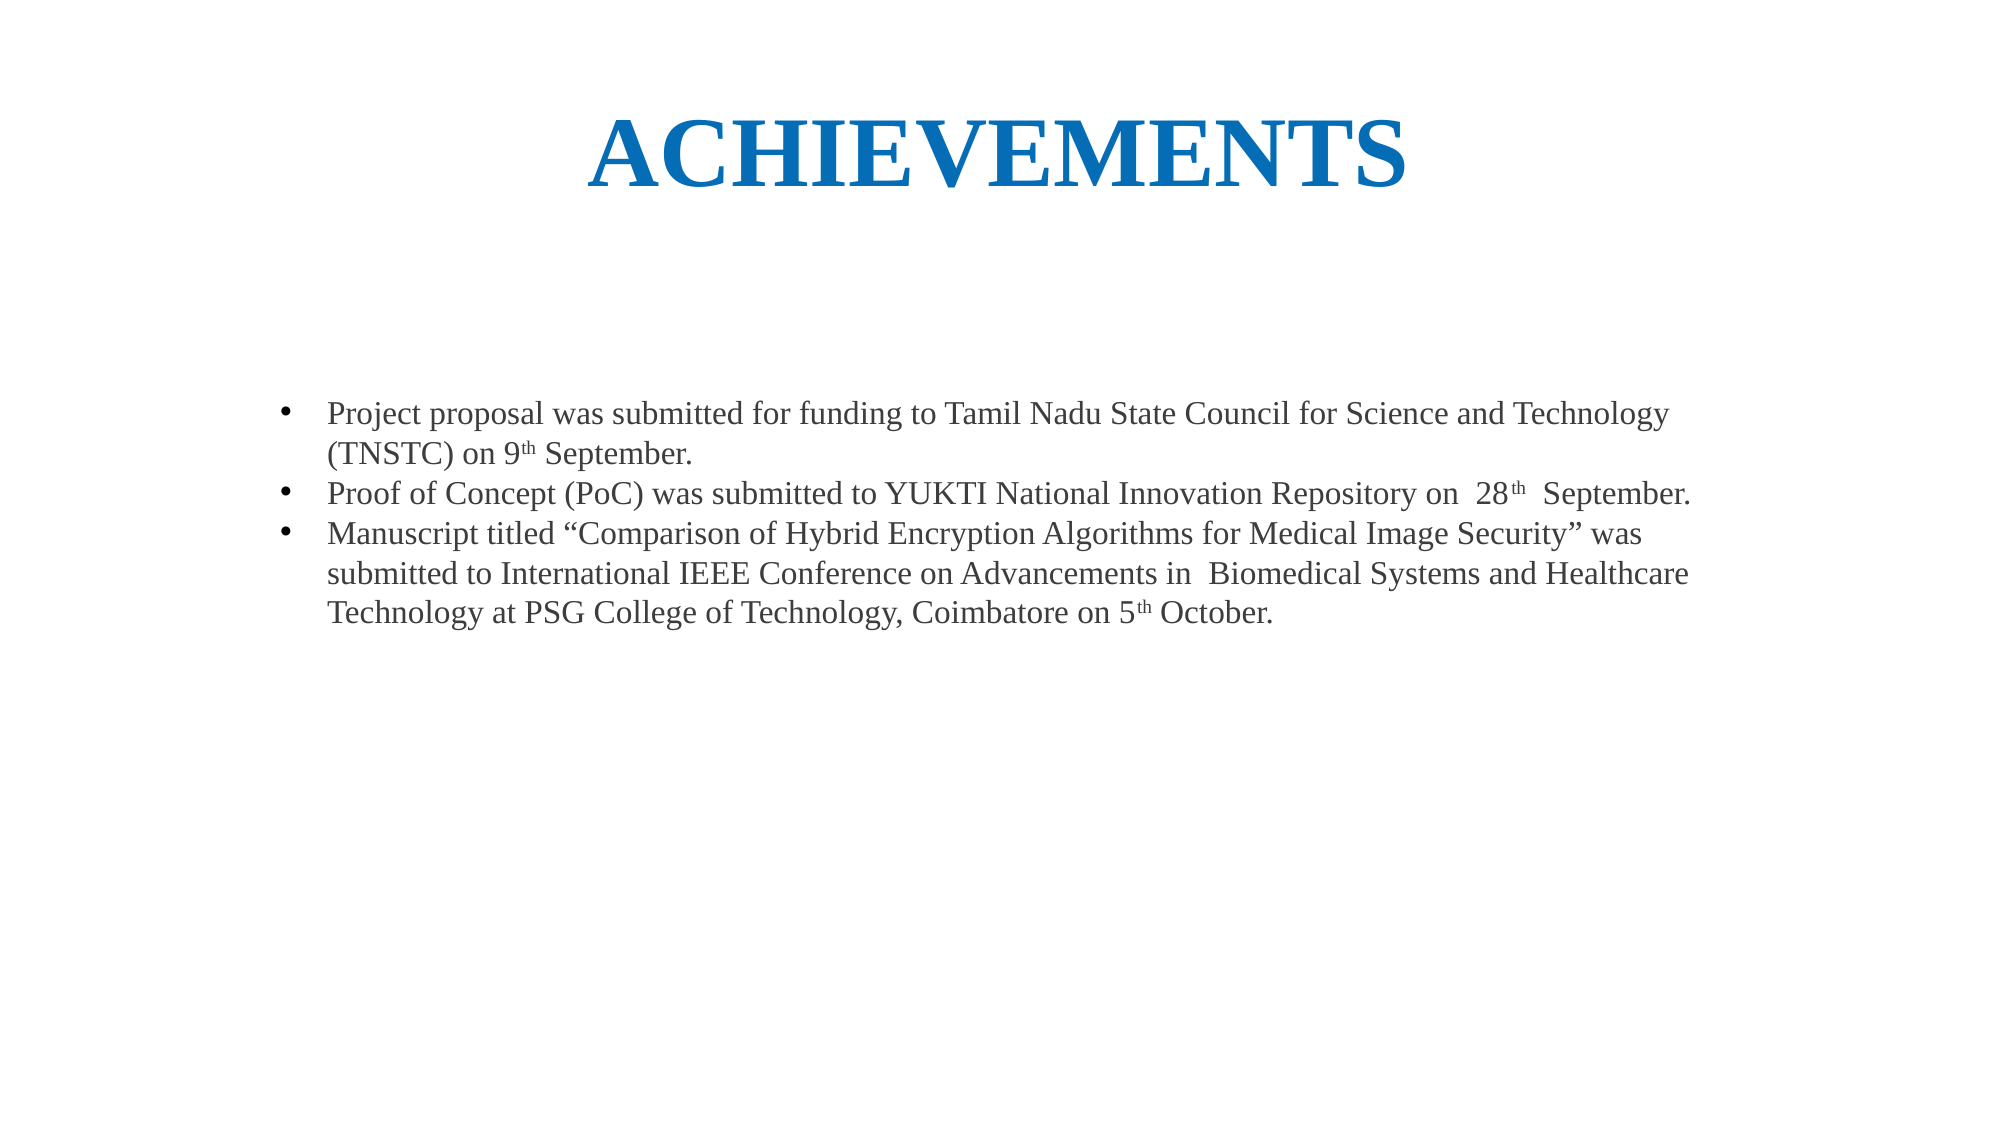

# ACHIEVEMENTS
Project proposal was submitted for funding to Tamil Nadu State Council for Science and Technology (TNSTC) on 9th September.
Proof of Concept (PoC) was submitted to YUKTI National Innovation Repository on  28th  September.
Manuscript titled “Comparison of Hybrid Encryption Algorithms for Medical Image Security” was submitted to International IEEE Conference on Advancements in  Biomedical Systems and Healthcare Technology at PSG College of Technology, Coimbatore on 5th October.